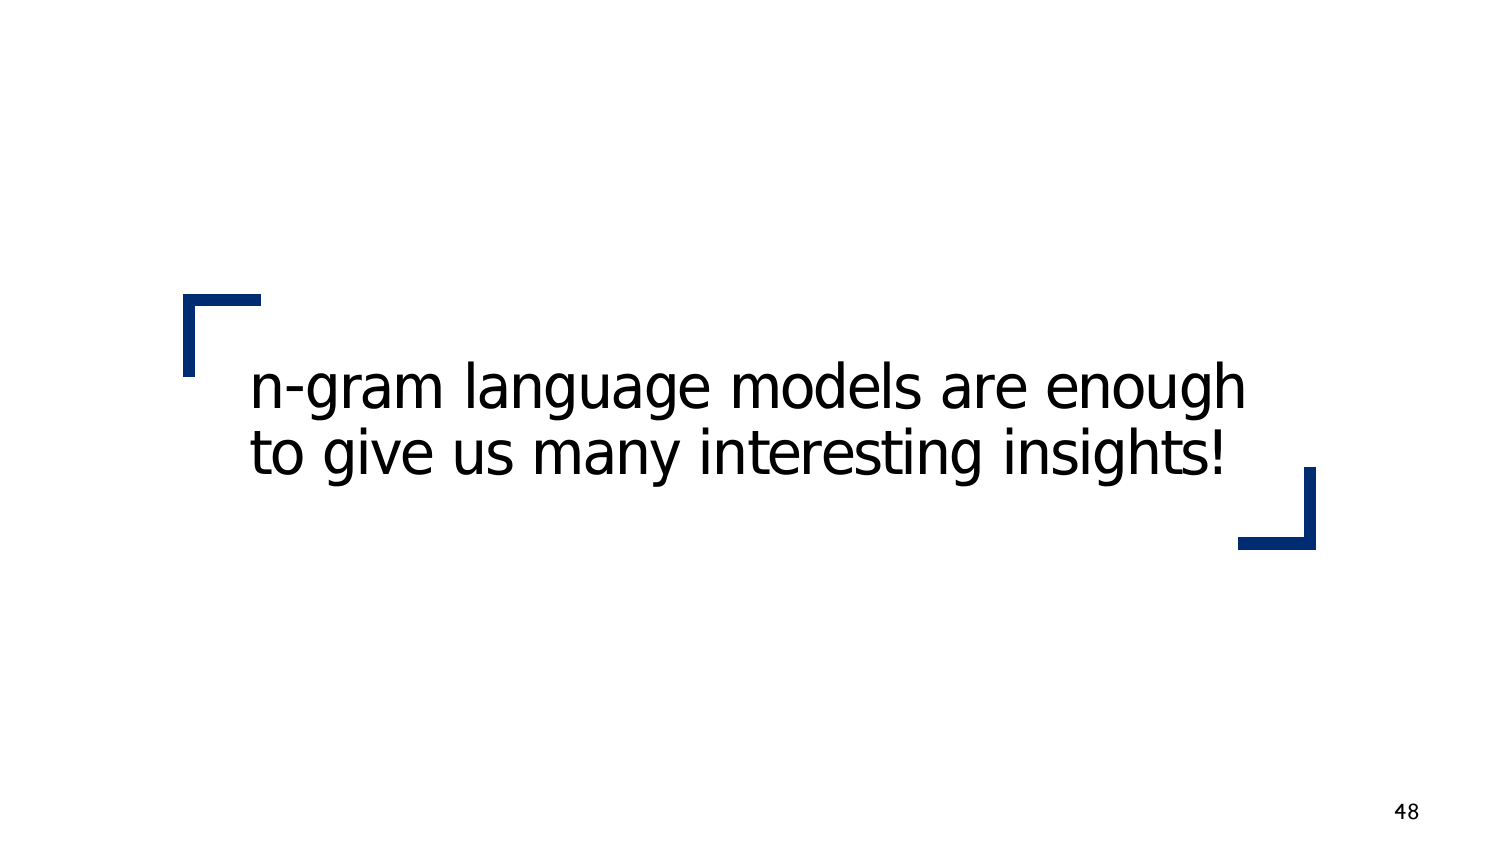

n-gram language models are enough to give us many interesting insights!